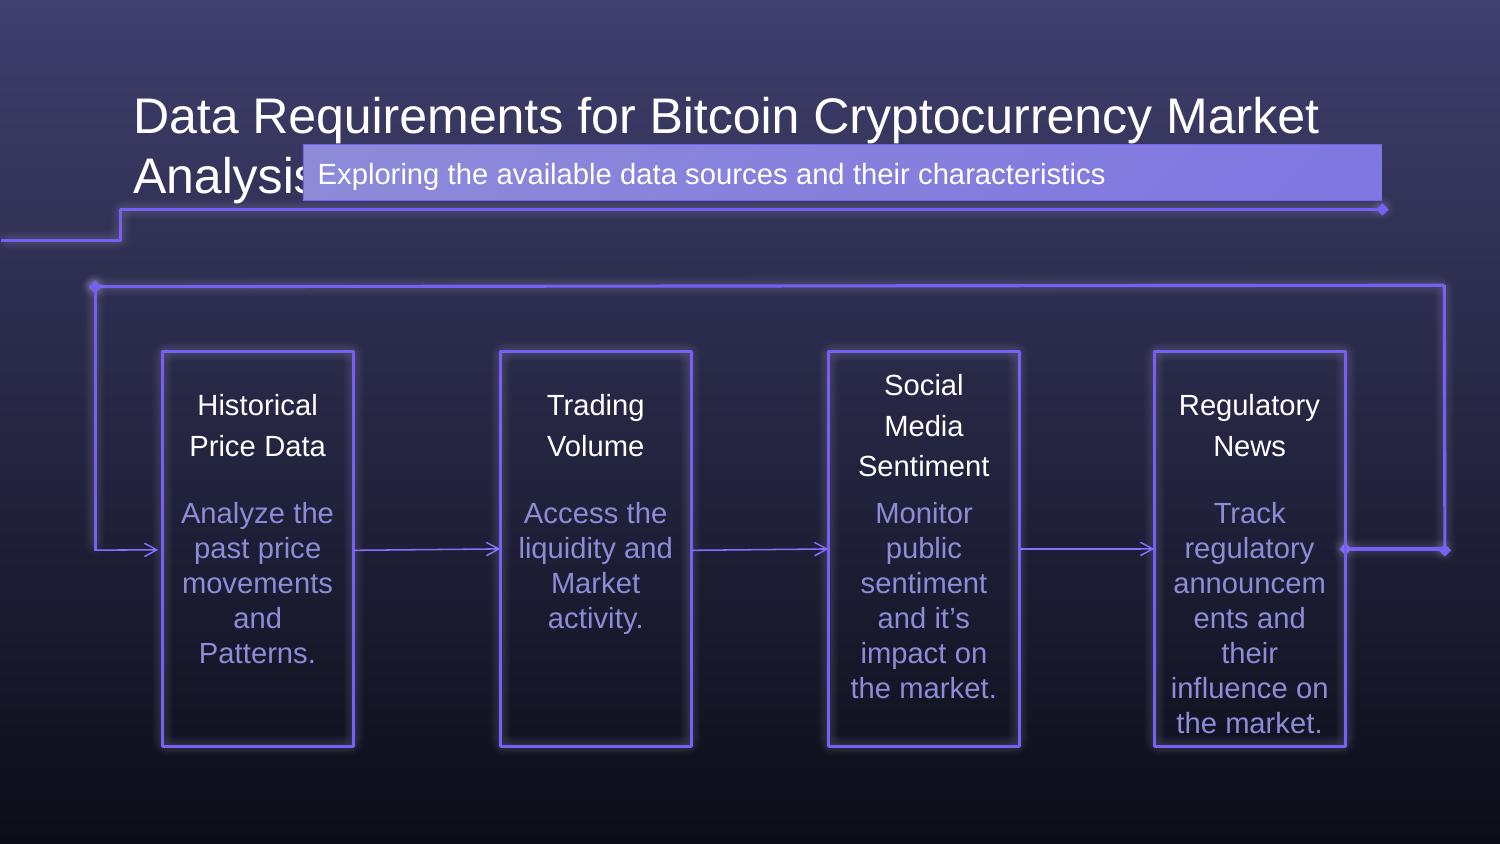

# Data Requirements for Bitcoin Cryptocurrency Market Analysis
Exploring the available data sources and their characteristics

Historical Price Data
Trading Volume
Social Media Sentiment
Regulatory News
Analyze the past price movements and Patterns.
Access the liquidity and Market activity.
Monitor public sentiment and it’s impact on the market.
Track regulatory announcements and their influence on the market.